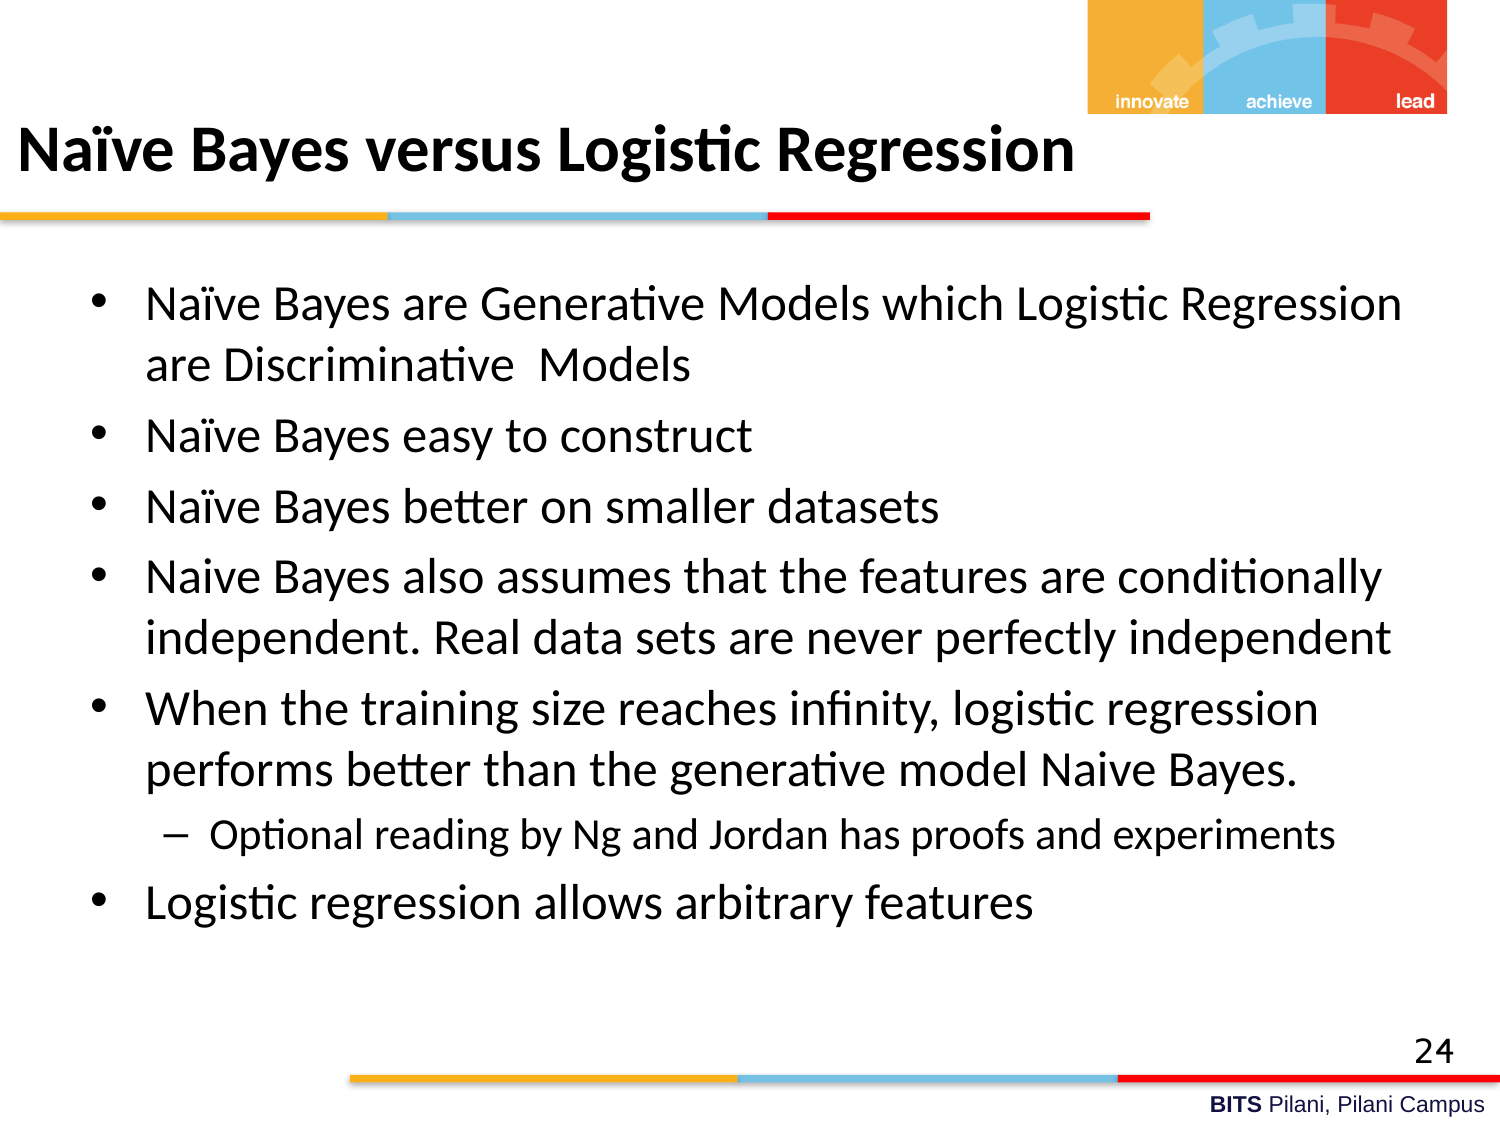

# Naïve Bayes versus Logistic Regression
Naïve Bayes are Generative Models which Logistic Regression are Discriminative  Models
Naïve Bayes easy to construct
Naïve Bayes better on smaller datasets
Naive Bayes also assumes that the features are conditionally independent. Real data sets are never perfectly independent
When the training size reaches infinity, logistic regression performs better than the generative model Naive Bayes.
Optional reading by Ng and Jordan has proofs and experiments
Logistic regression allows arbitrary features
24